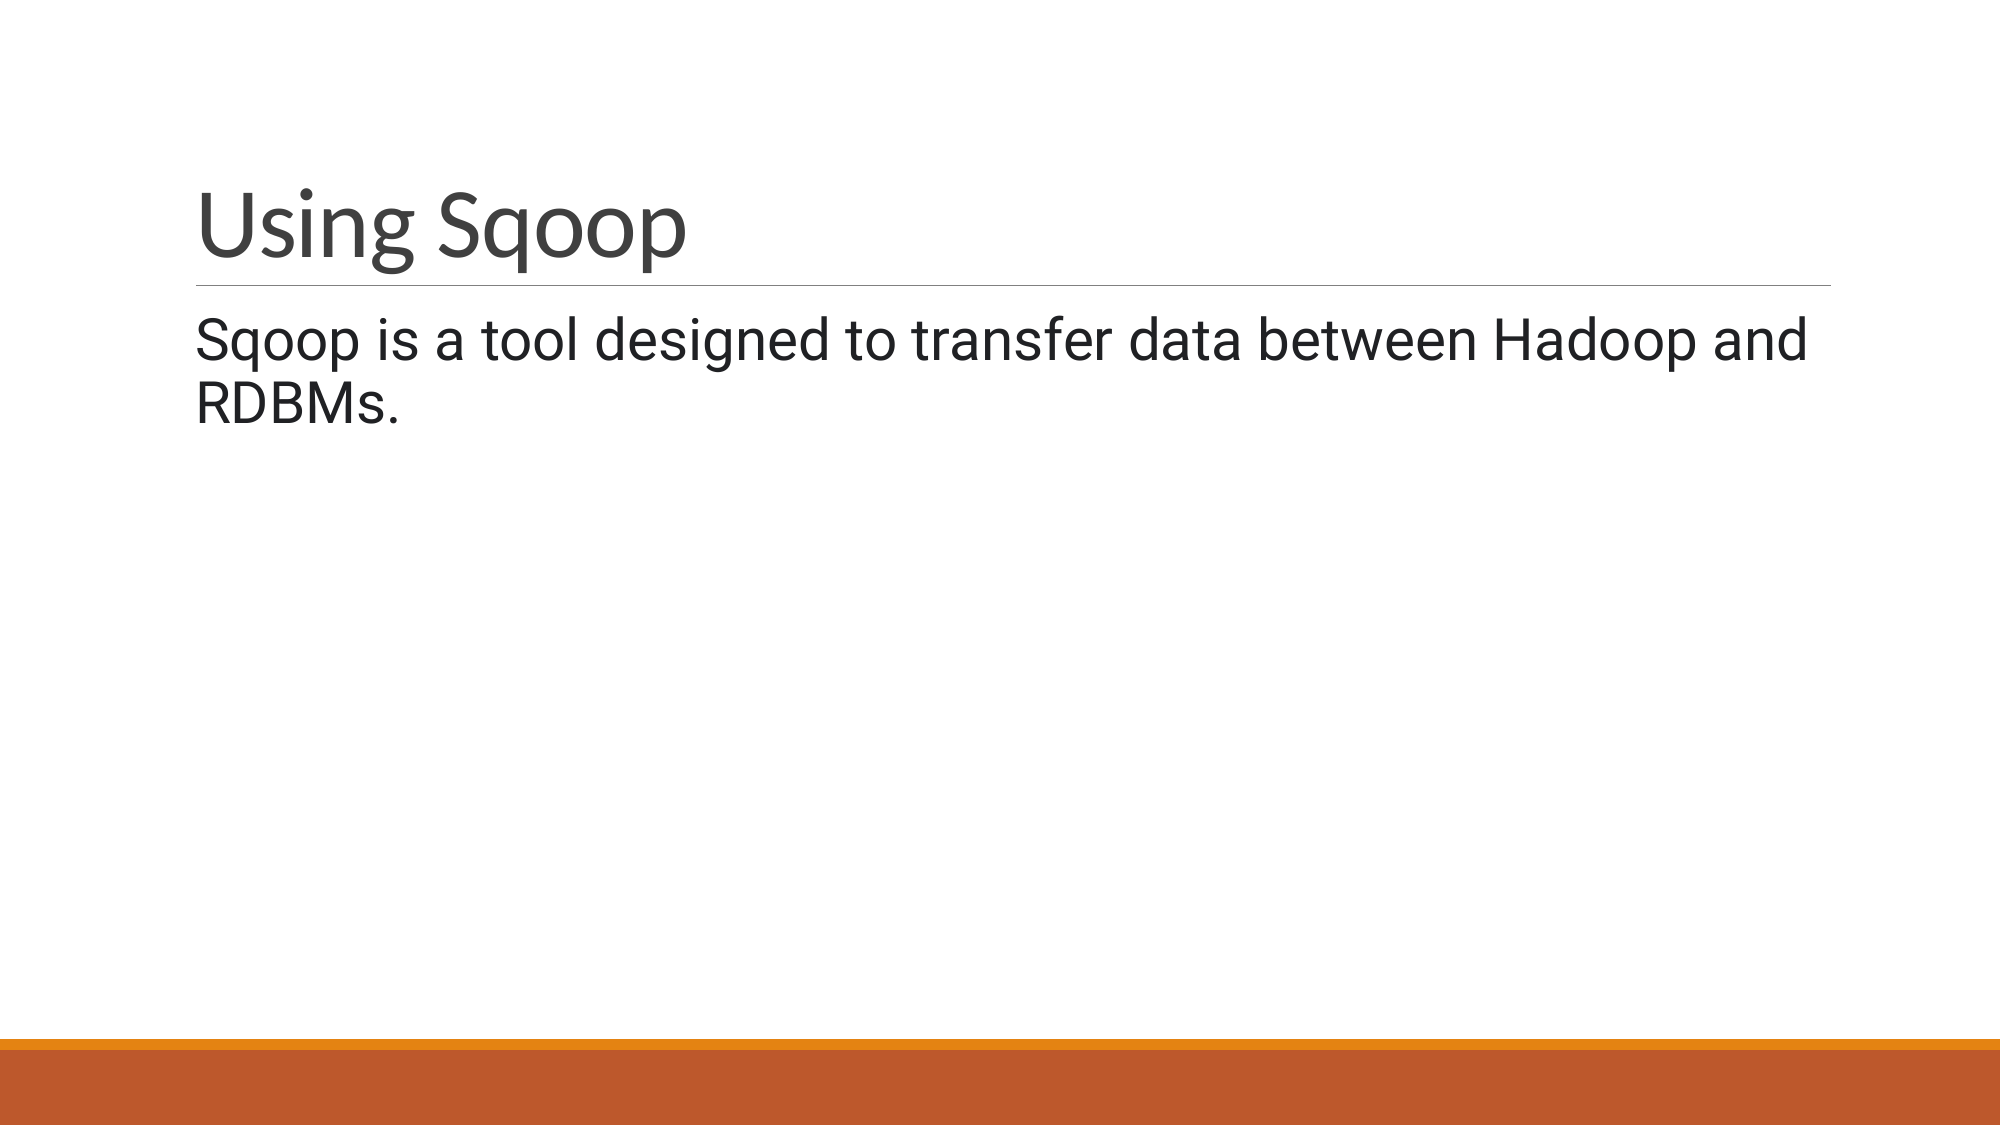

# Using Sqoop
Sqoop is a tool designed to transfer data between Hadoop and RDBMs.